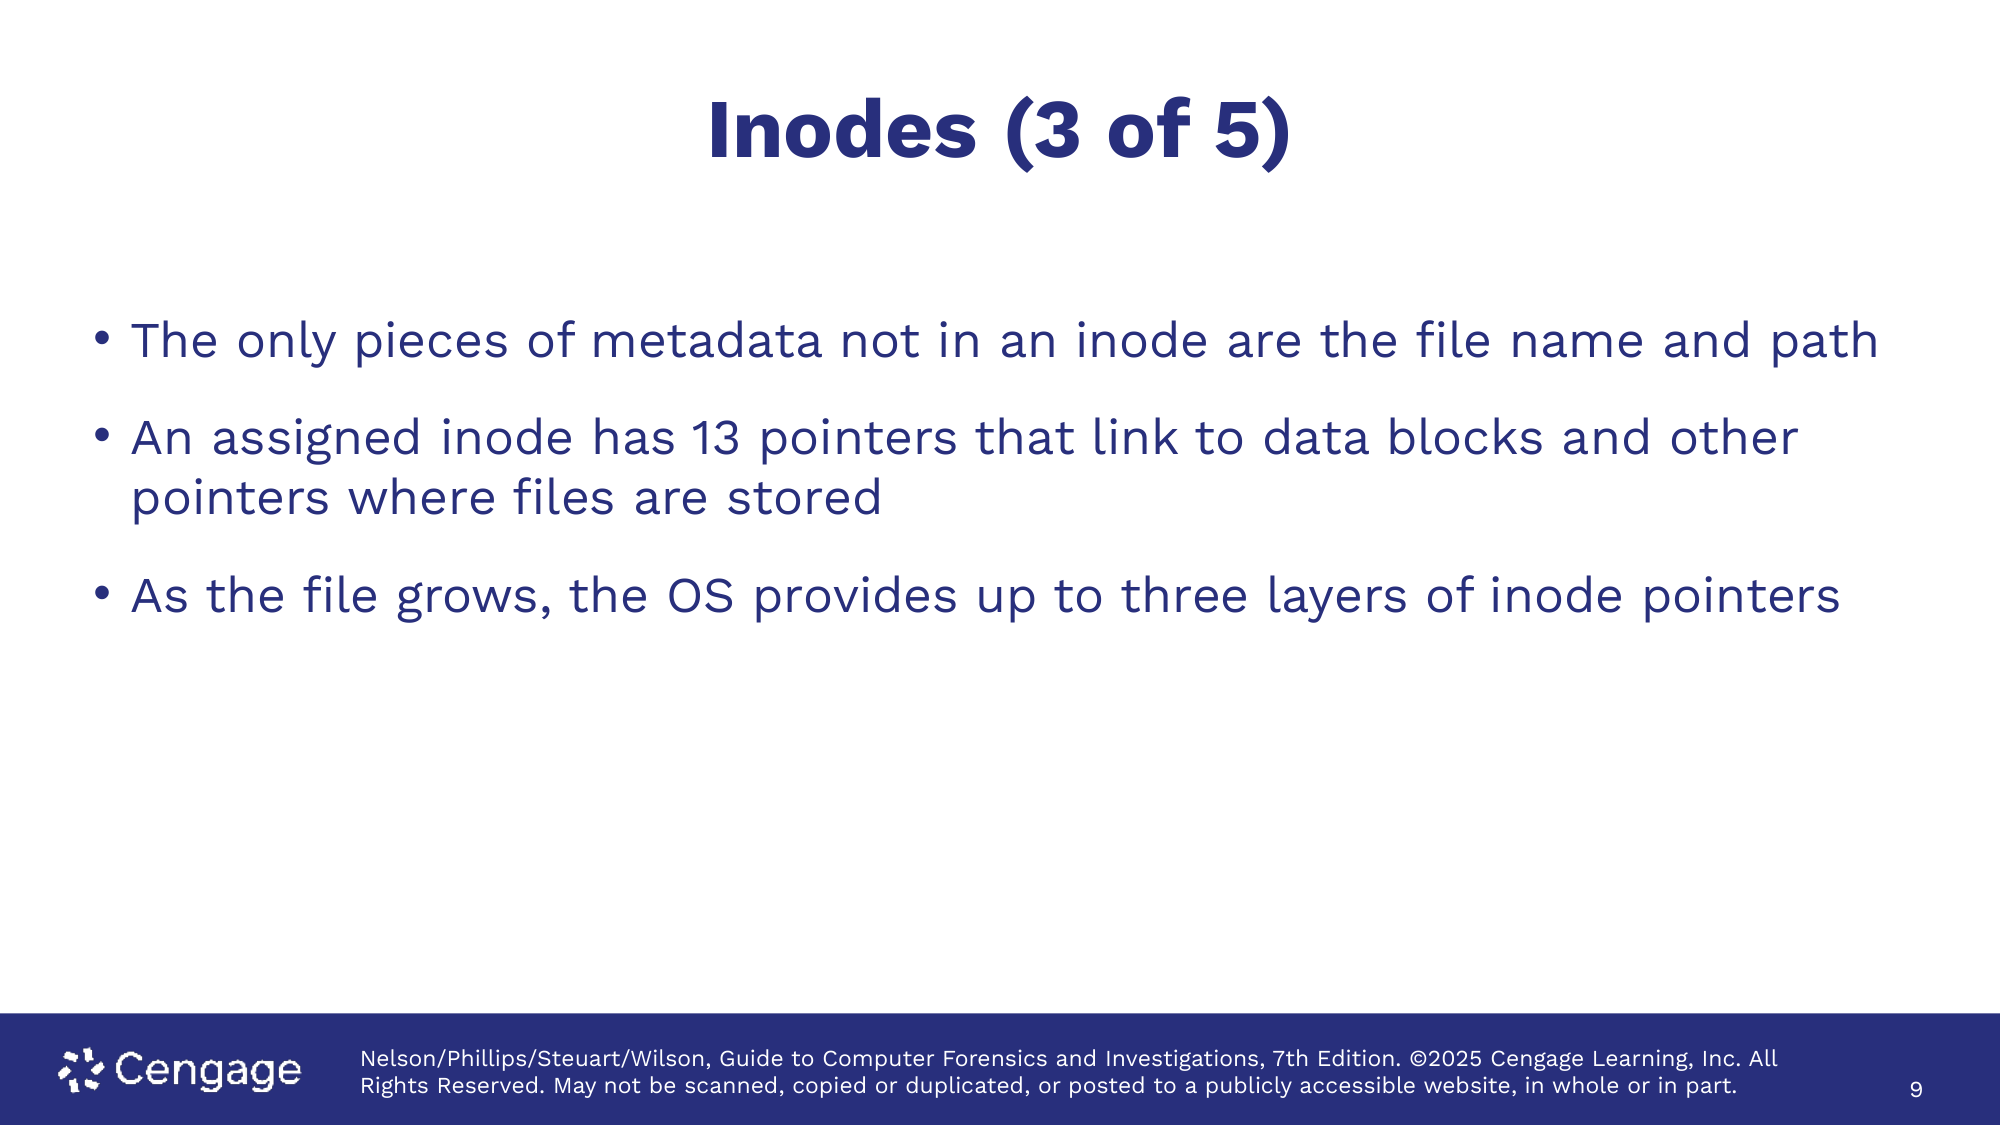

Inodes (3 of 5)
# The only pieces of metadata not in an inode are the file name and path
An assigned inode has 13 pointers that link to data blocks and other pointers where files are stored
As the file grows, the OS provides up to three layers of inode pointers